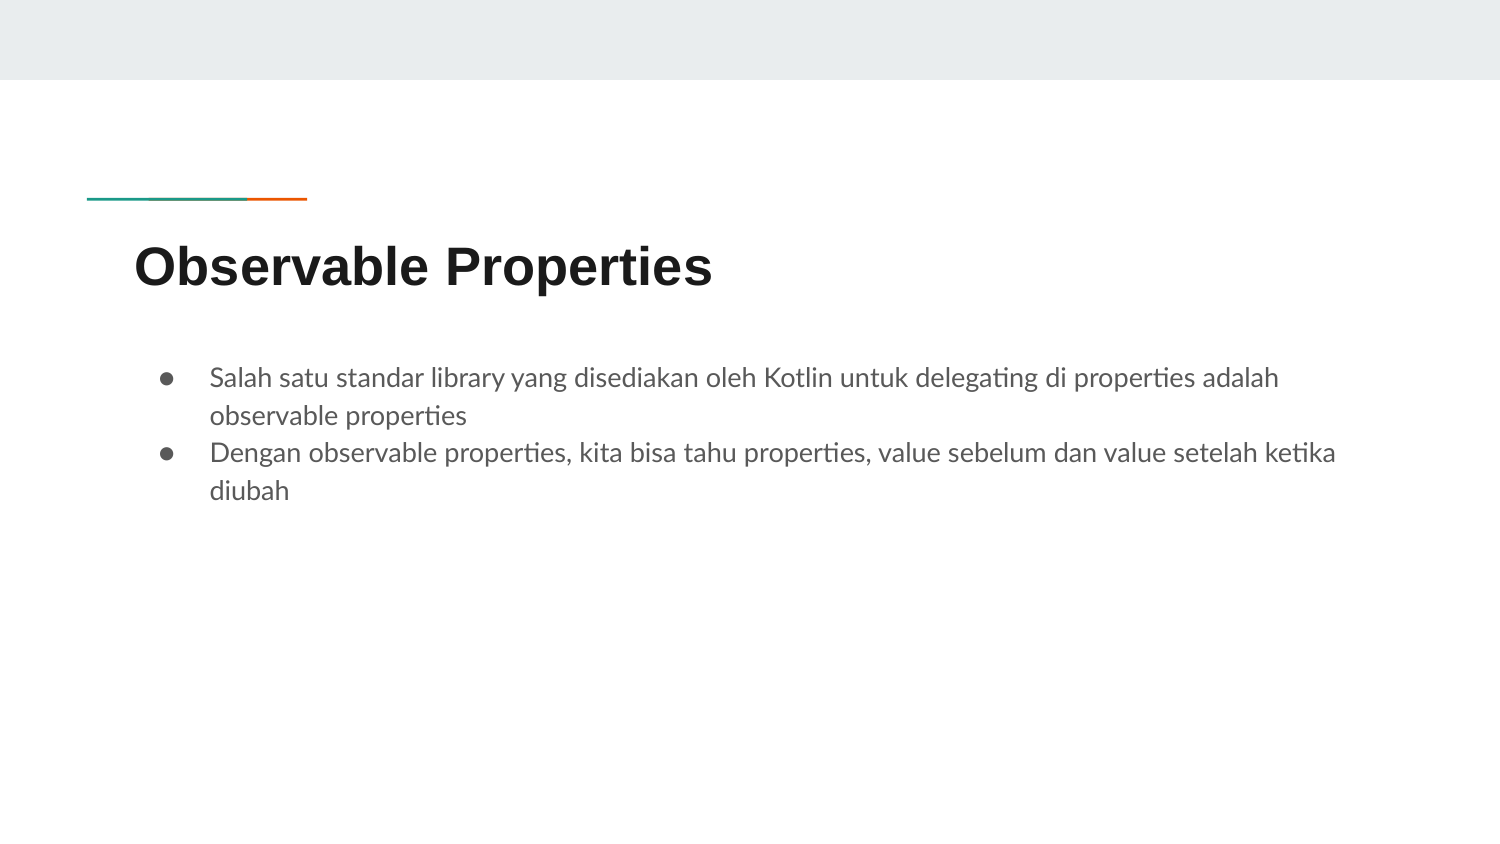

# Observable Properties
Salah satu standar library yang disediakan oleh Kotlin untuk delegating di properties adalah observable properties
Dengan observable properties, kita bisa tahu properties, value sebelum dan value setelah ketika diubah